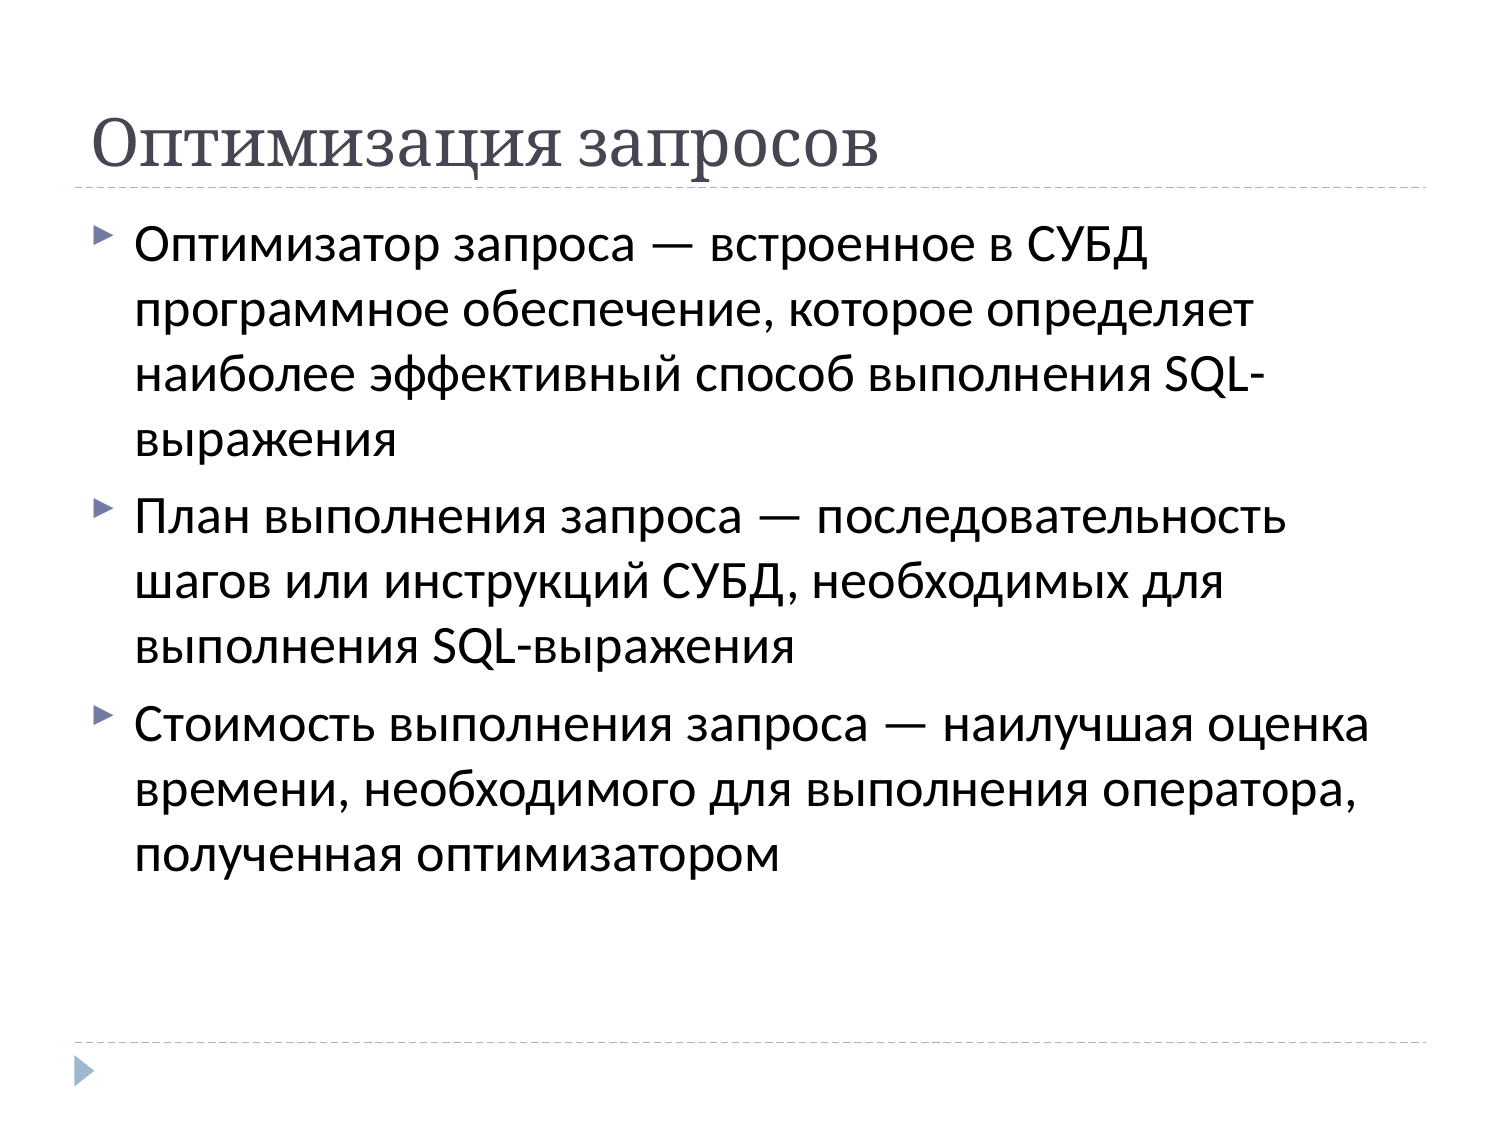

Оптимизация запросов
Оптимизатор запроса — встроенное в СУБД программное обеспечение, которое определяет наиболее эффективный способ выполнения SQL-выражения
План выполнения запроса — последовательность шагов или инструкций СУБД, необходимых для выполнения SQL-выражения
Стоимость выполнения запроса — наилучшая оценка времени, необходимого для выполнения оператора, полученная оптимизатором